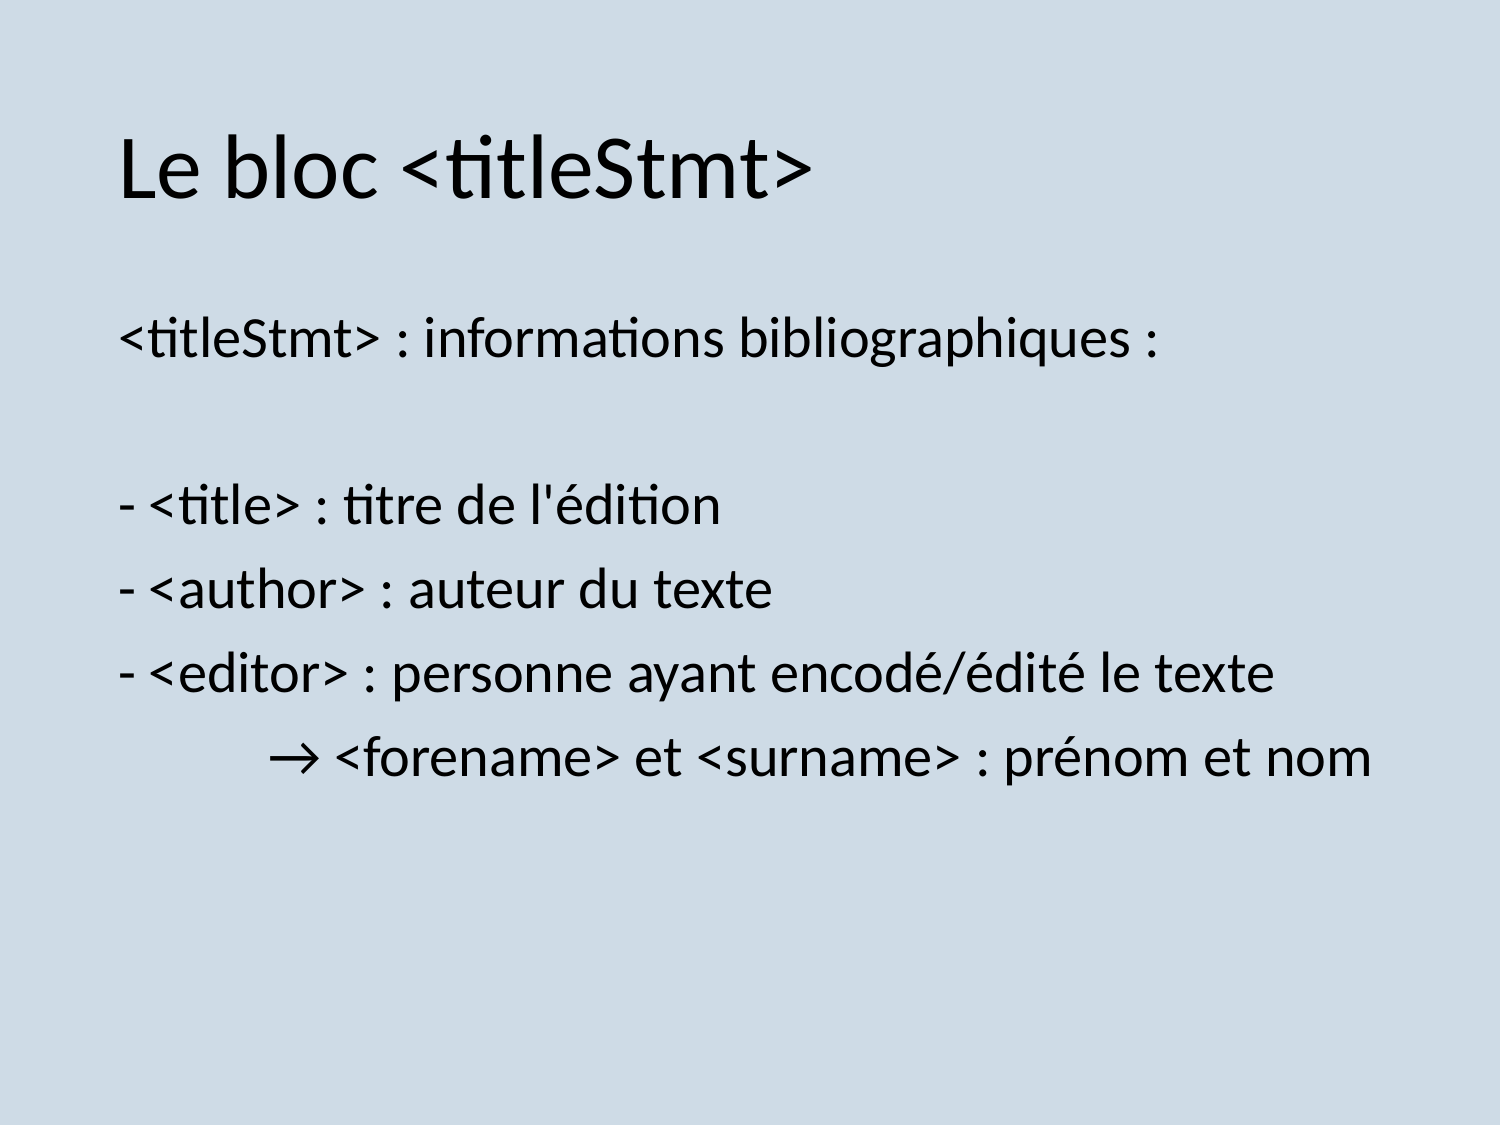

# Le bloc <titleStmt>
<titleStmt> : informations bibliographiques :

- <title> : titre de l'édition
- <author> : auteur du texte
- <editor> : personne ayant encodé/édité le texte
	→ <forename> et <surname> : prénom et nom